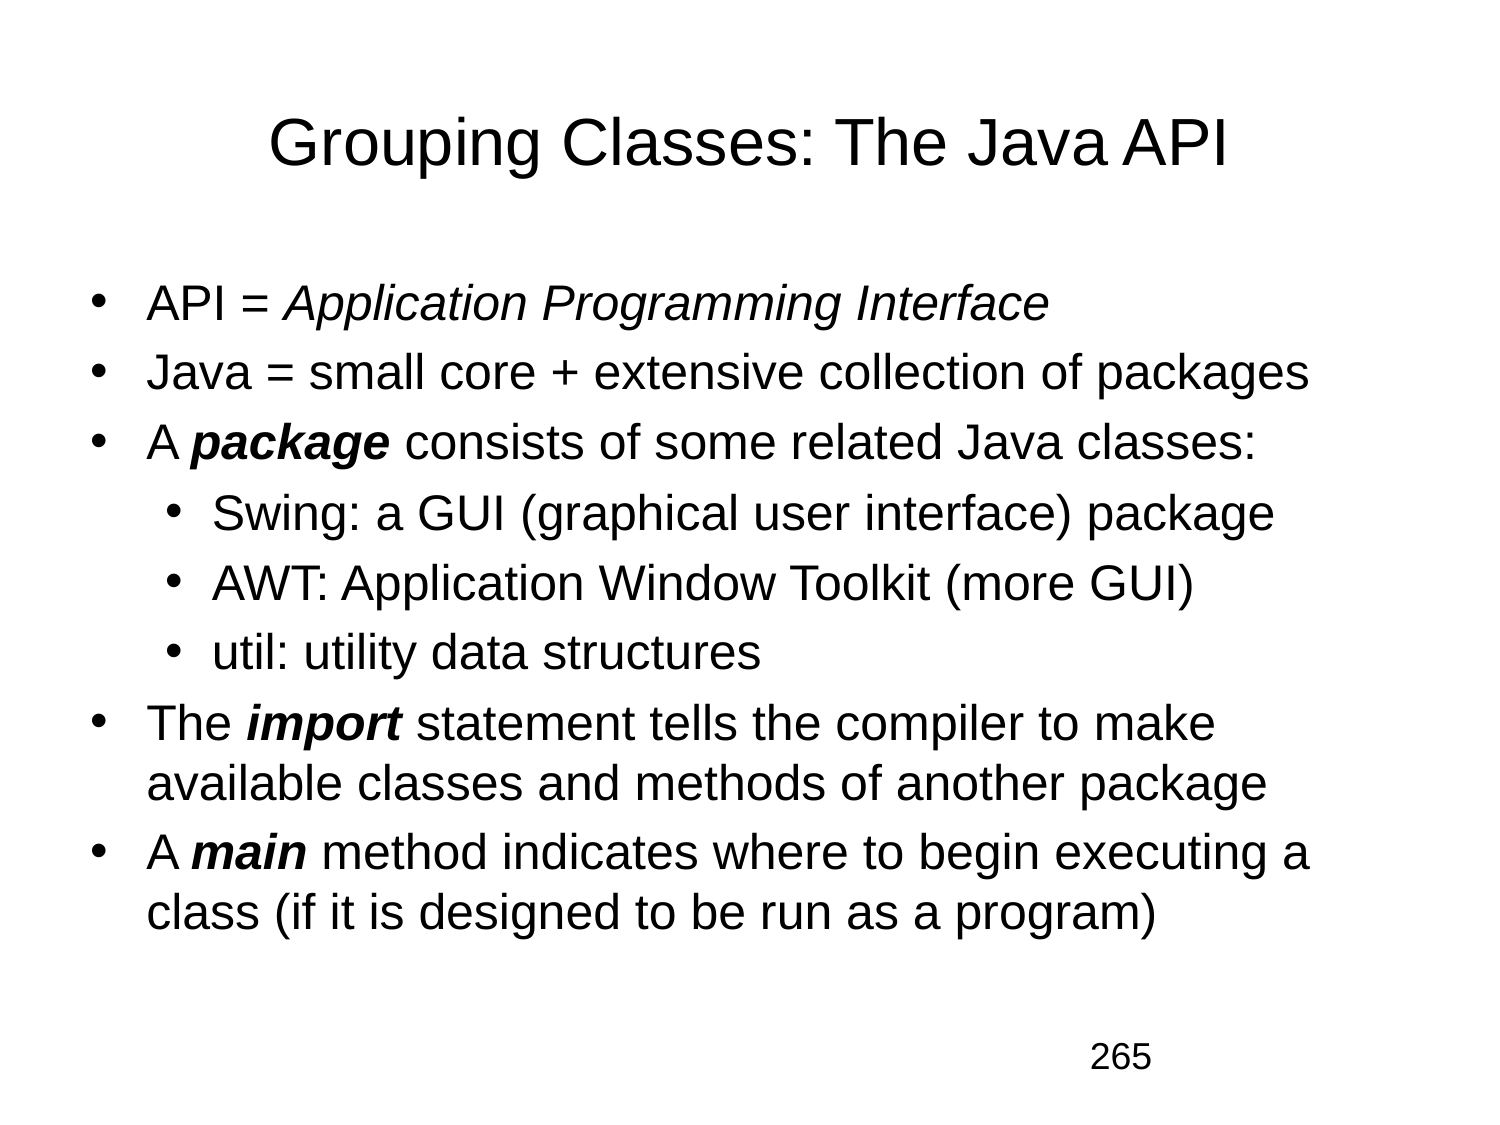

# Grouping Classes: The Java API
API = Application Programming Interface
Java = small core + extensive collection of packages
A package consists of some related Java classes:
Swing: a GUI (graphical user interface) package
AWT: Application Window Toolkit (more GUI)
util: utility data structures
The import statement tells the compiler to make available classes and methods of another package
A main method indicates where to begin executing a class (if it is designed to be run as a program)
265